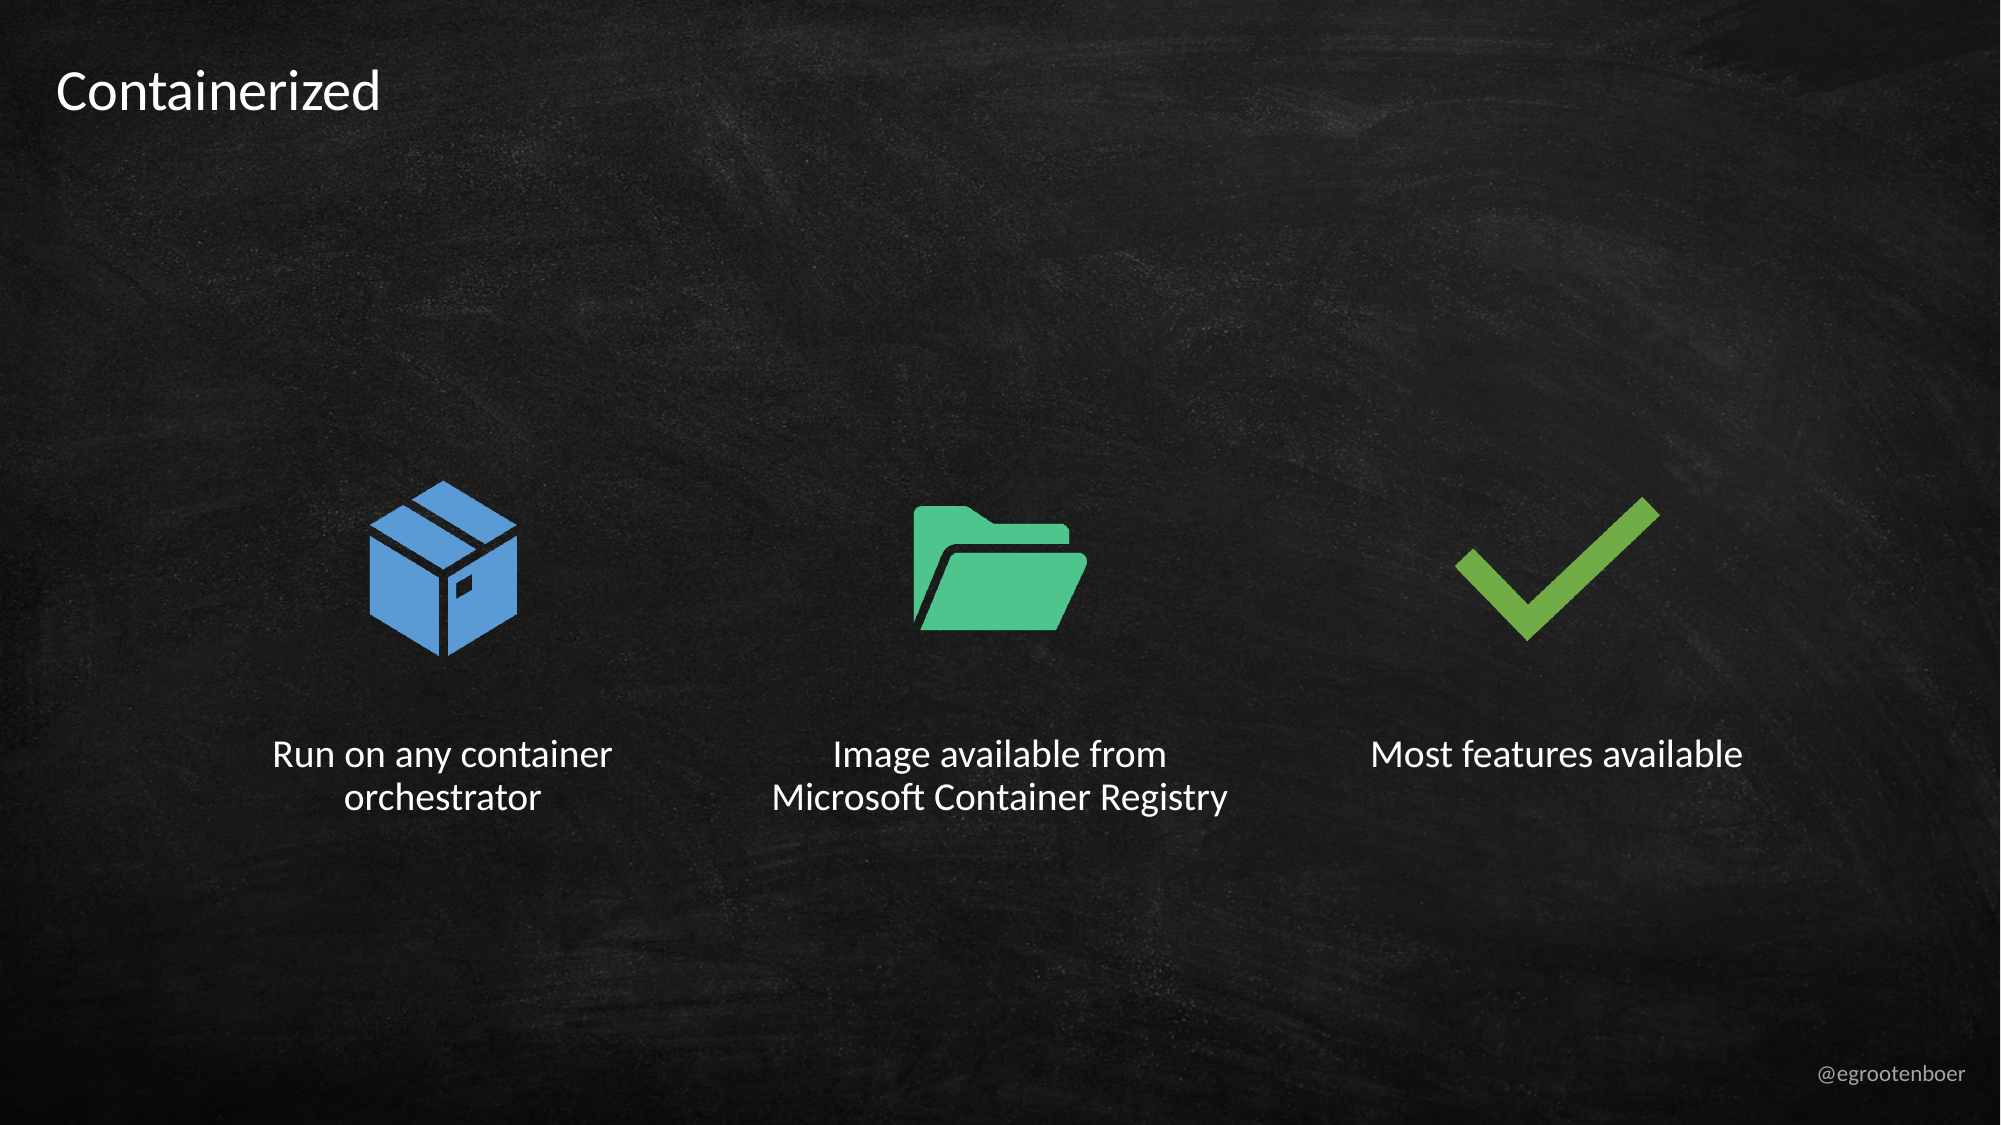

# Containerized

Run on any container orchestrator

Image available from Microsoft Container Registry

Most features available